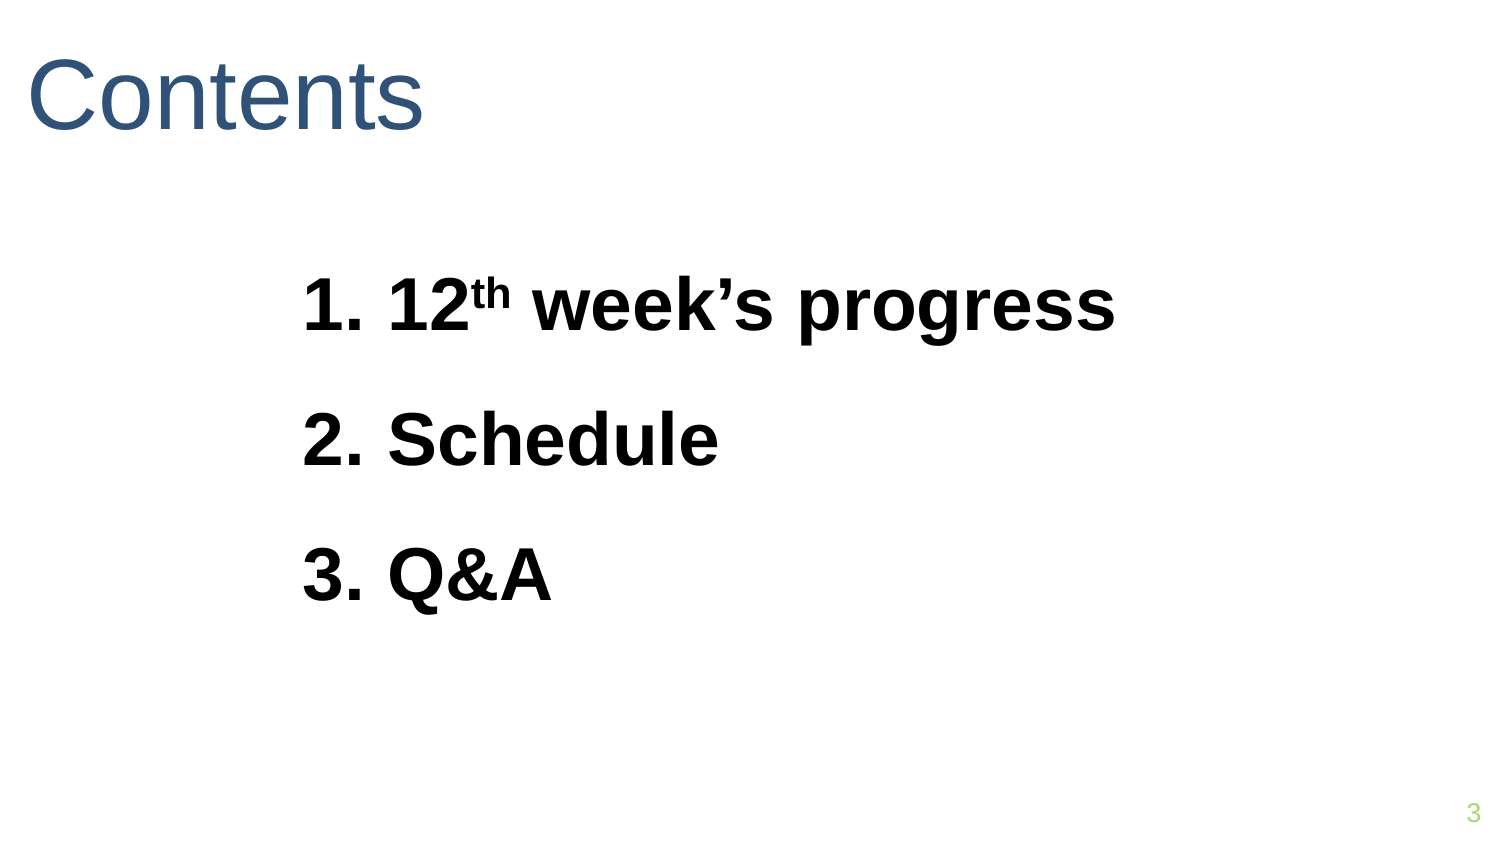

Contents
12th week’s progress
Schedule
Q&A
3